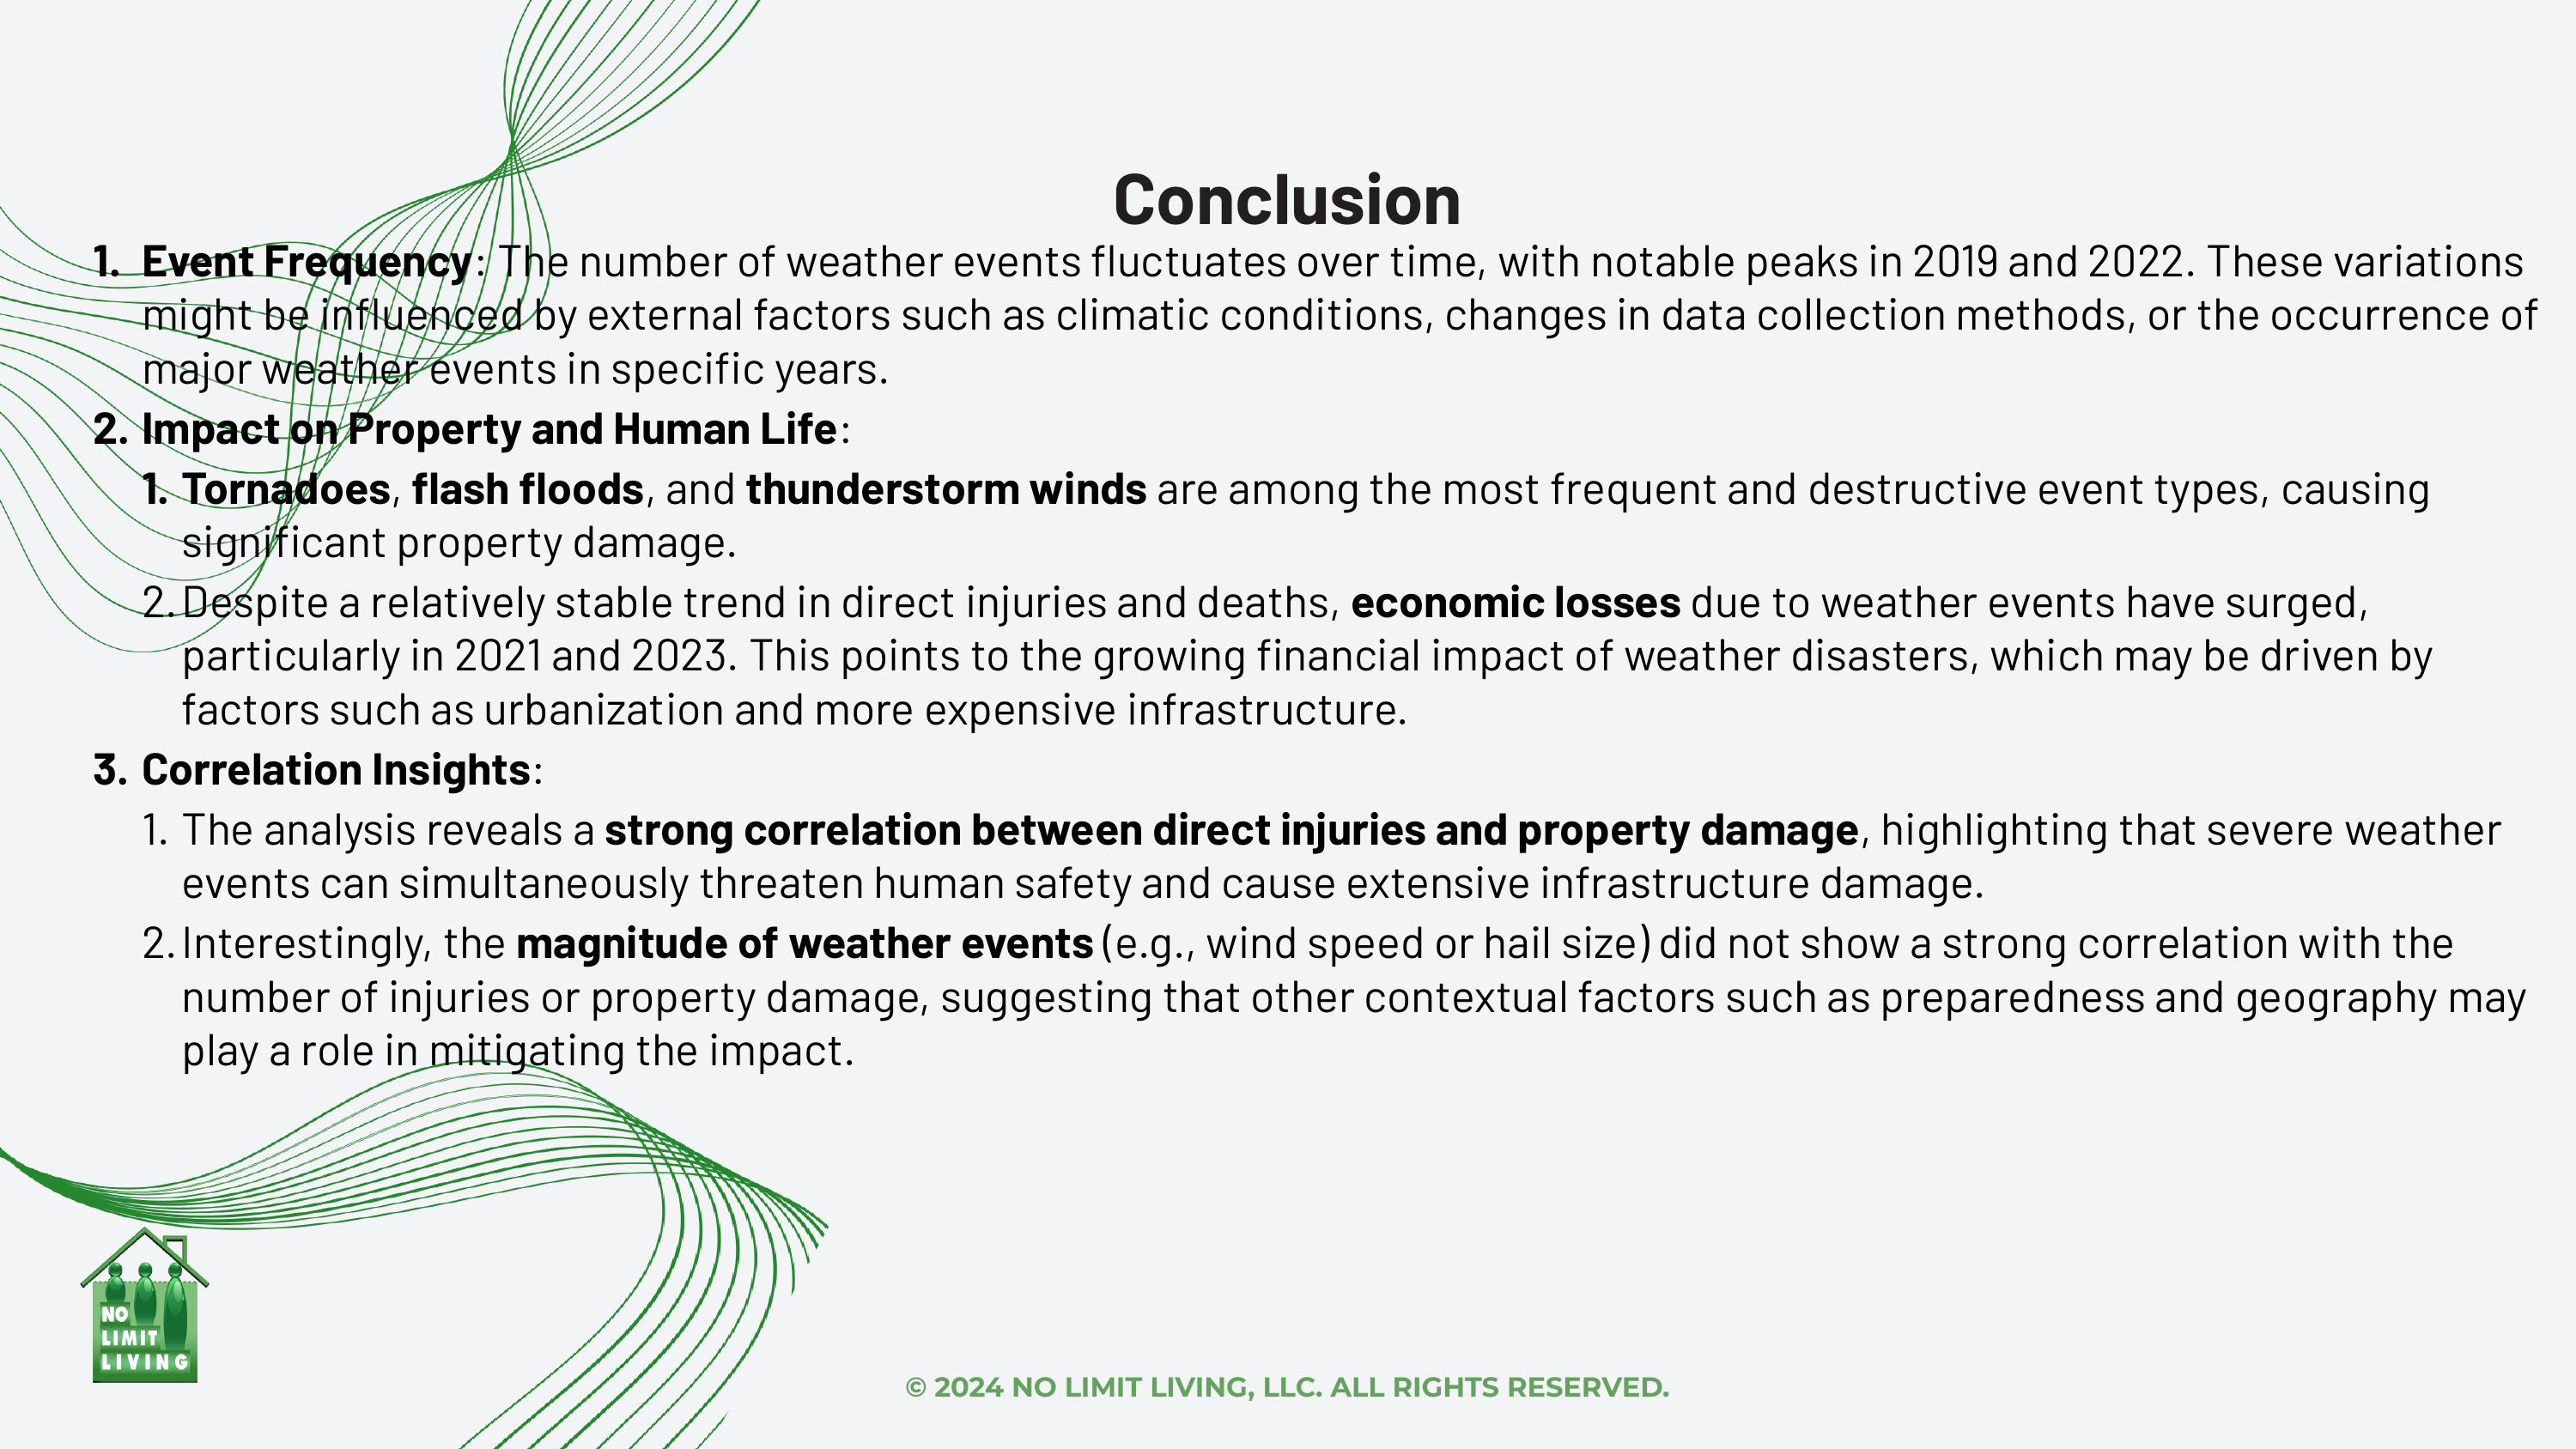

Conclusion
Event Frequency: The number of weather events fluctuates over time, with notable peaks in 2019 and 2022. These variations might be influenced by external factors such as climatic conditions, changes in data collection methods, or the occurrence of major weather events in specific years.
Impact on Property and Human Life:
Tornadoes, flash floods, and thunderstorm winds are among the most frequent and destructive event types, causing significant property damage.
Despite a relatively stable trend in direct injuries and deaths, economic losses due to weather events have surged, particularly in 2021 and 2023. This points to the growing financial impact of weather disasters, which may be driven by factors such as urbanization and more expensive infrastructure.
Correlation Insights:
The analysis reveals a strong correlation between direct injuries and property damage, highlighting that severe weather events can simultaneously threaten human safety and cause extensive infrastructure damage.
Interestingly, the magnitude of weather events (e.g., wind speed or hail size) did not show a strong correlation with the number of injuries or property damage, suggesting that other contextual factors such as preparedness and geography may play a role in mitigating the impact.

© 2024 NO LIMIT LIVING, LLC. ALL RIGHTS RESERVED.